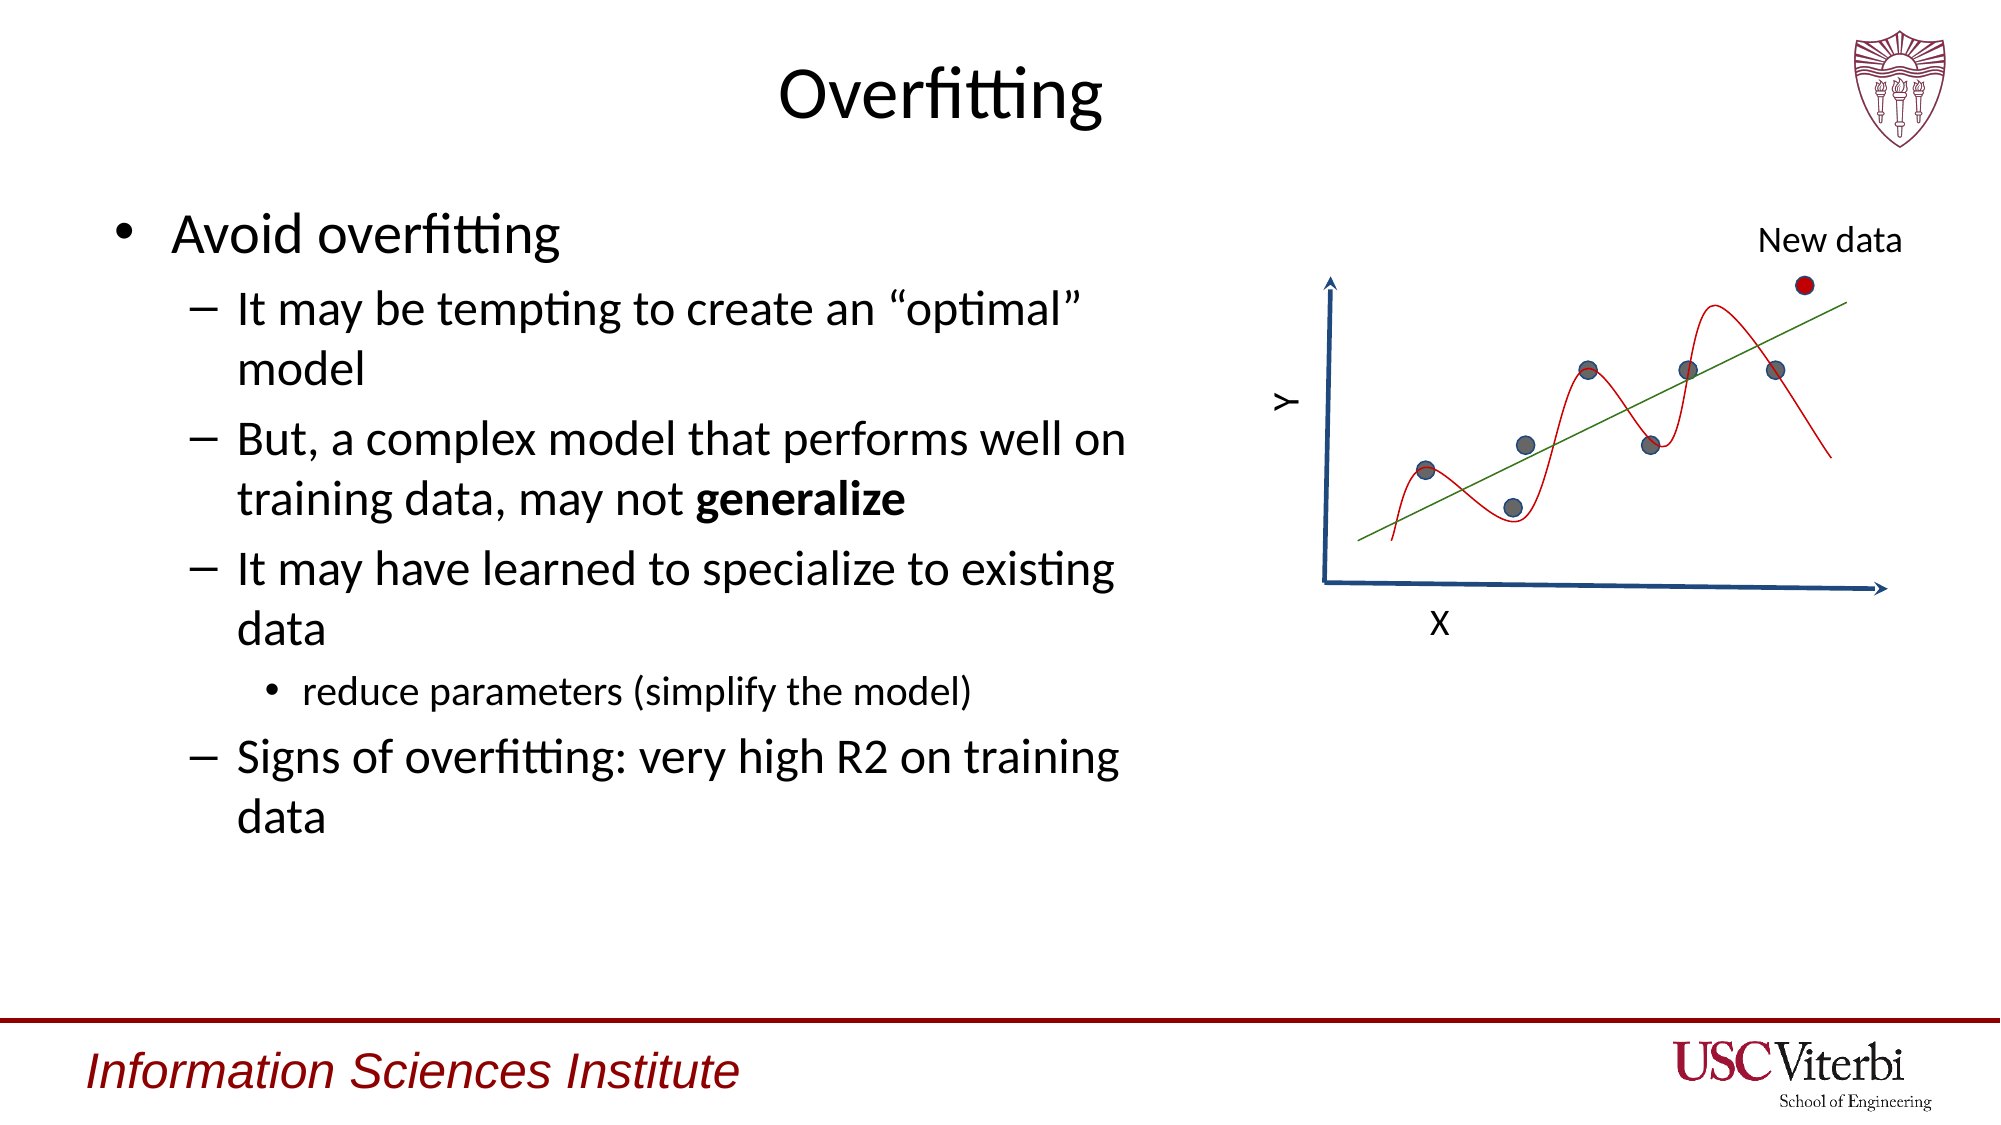

# Overfitting
Avoid overfitting
It may be tempting to create an “optimal” model
But, a complex model that performs well on training data, may not generalize
It may have learned to specialize to existing data
reduce parameters (simplify the model)
Signs of overfitting: very high R2 on training data

New data
Y

X